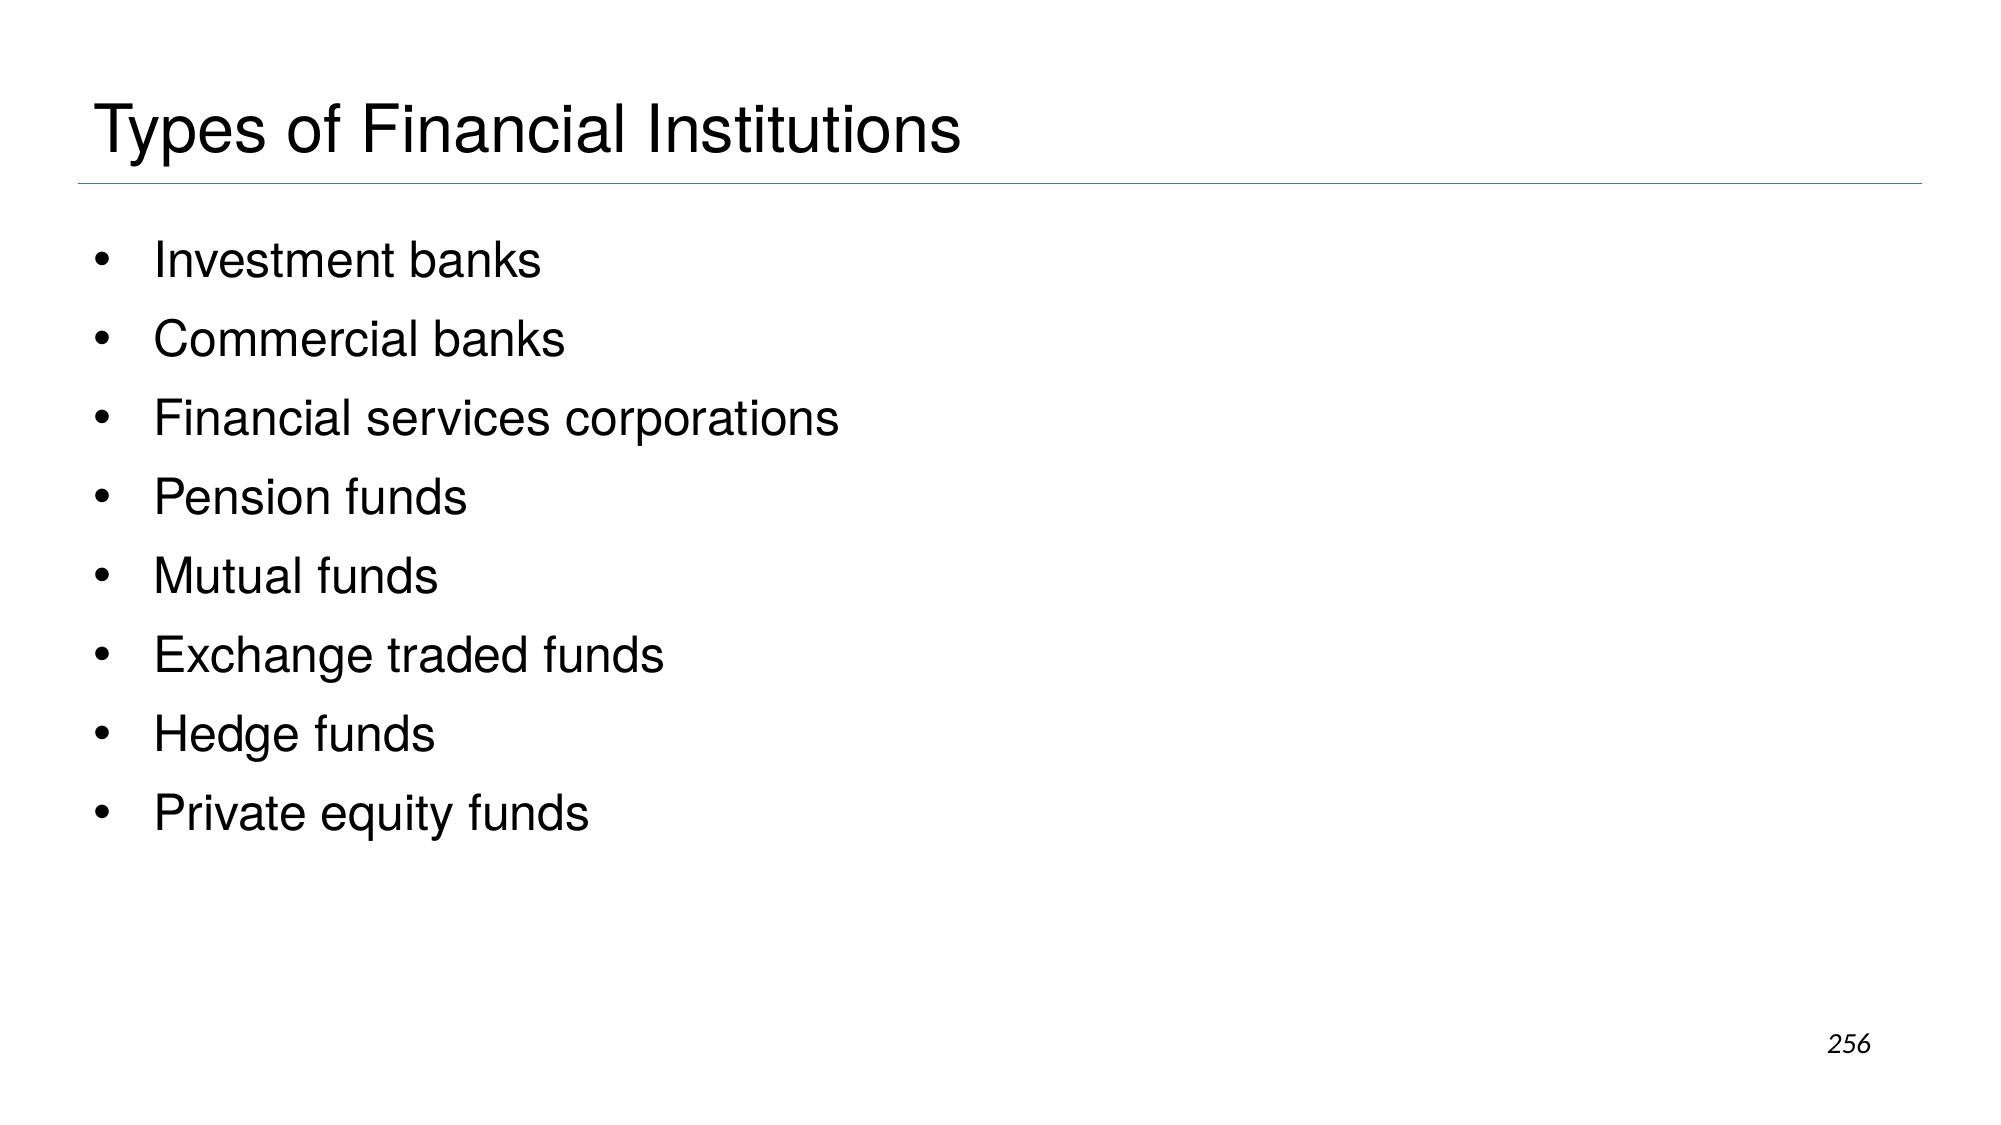

# Types of Financial Institutions
Investment banks
Commercial banks
Financial services corporations
Pension funds
Mutual funds
Exchange traded funds
Hedge funds
Private equity funds